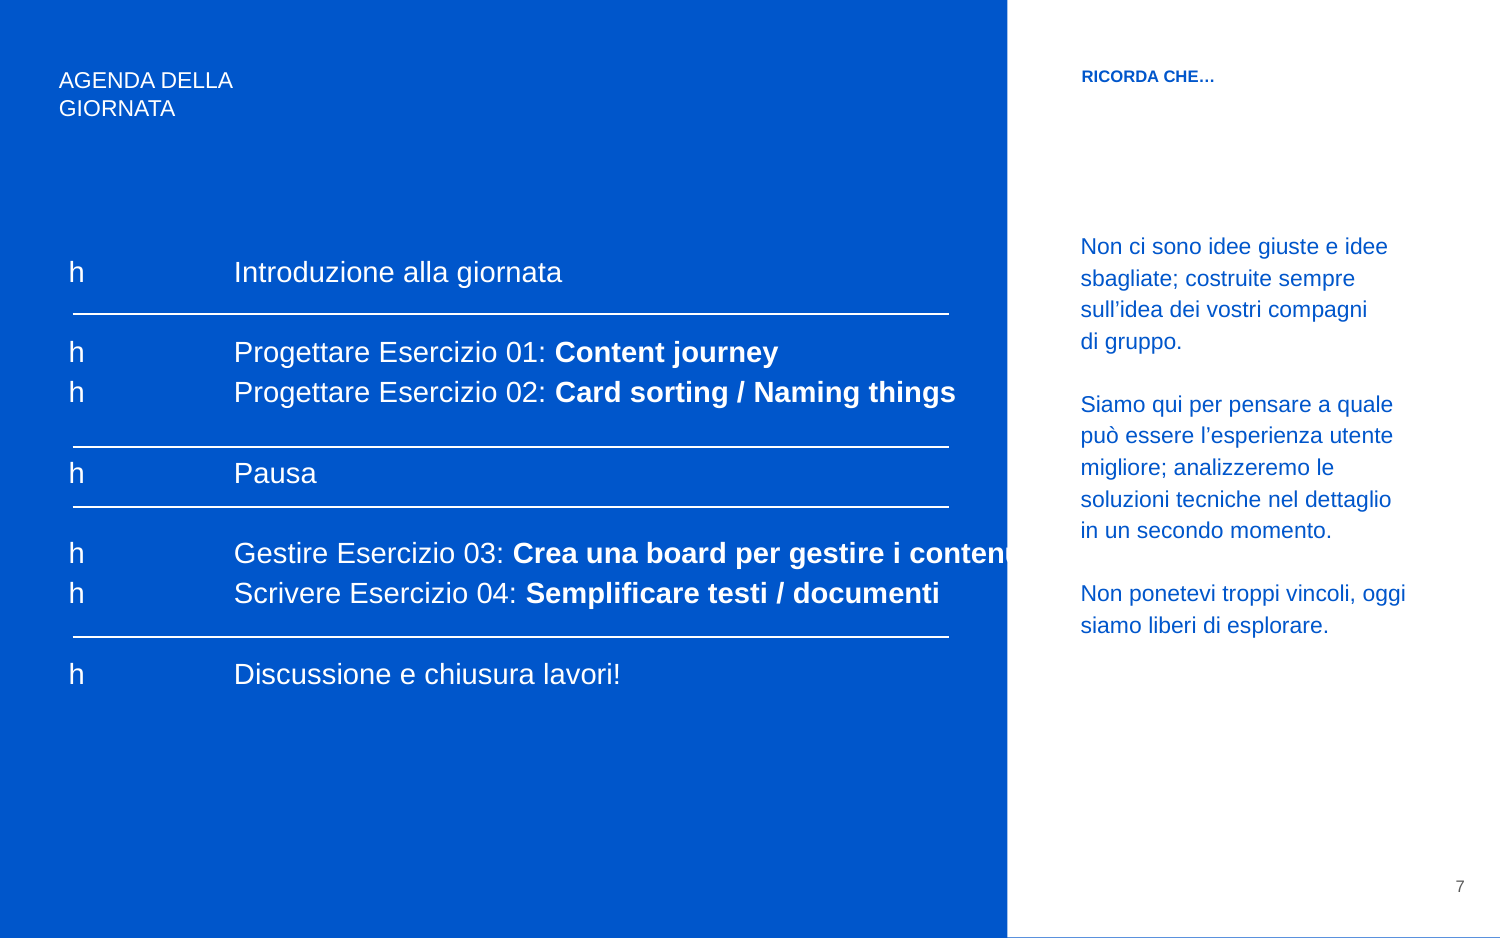

RICORDA CHE…
AGENDA DELLA GIORNATA

h

h
h

h

h
h

h

Introduzione alla giornata

Progettare Esercizio 01: Content journey
Progettare Esercizio 02: Card sorting / Naming things

Pausa

Gestire Esercizio 03: Crea una board per gestire i contenuti
Scrivere Esercizio 04: Semplificare testi / documenti

Discussione e chiusura lavori!

Non ci sono idee giuste e idee sbagliate; costruite sempre sull’idea dei vostri compagni
di gruppo.
Siamo qui per pensare a quale può essere l’esperienza utente migliore; analizzeremo le soluzioni tecniche nel dettaglio in un secondo momento.
Non ponetevi troppi vincoli, oggi siamo liberi di esplorare.

7